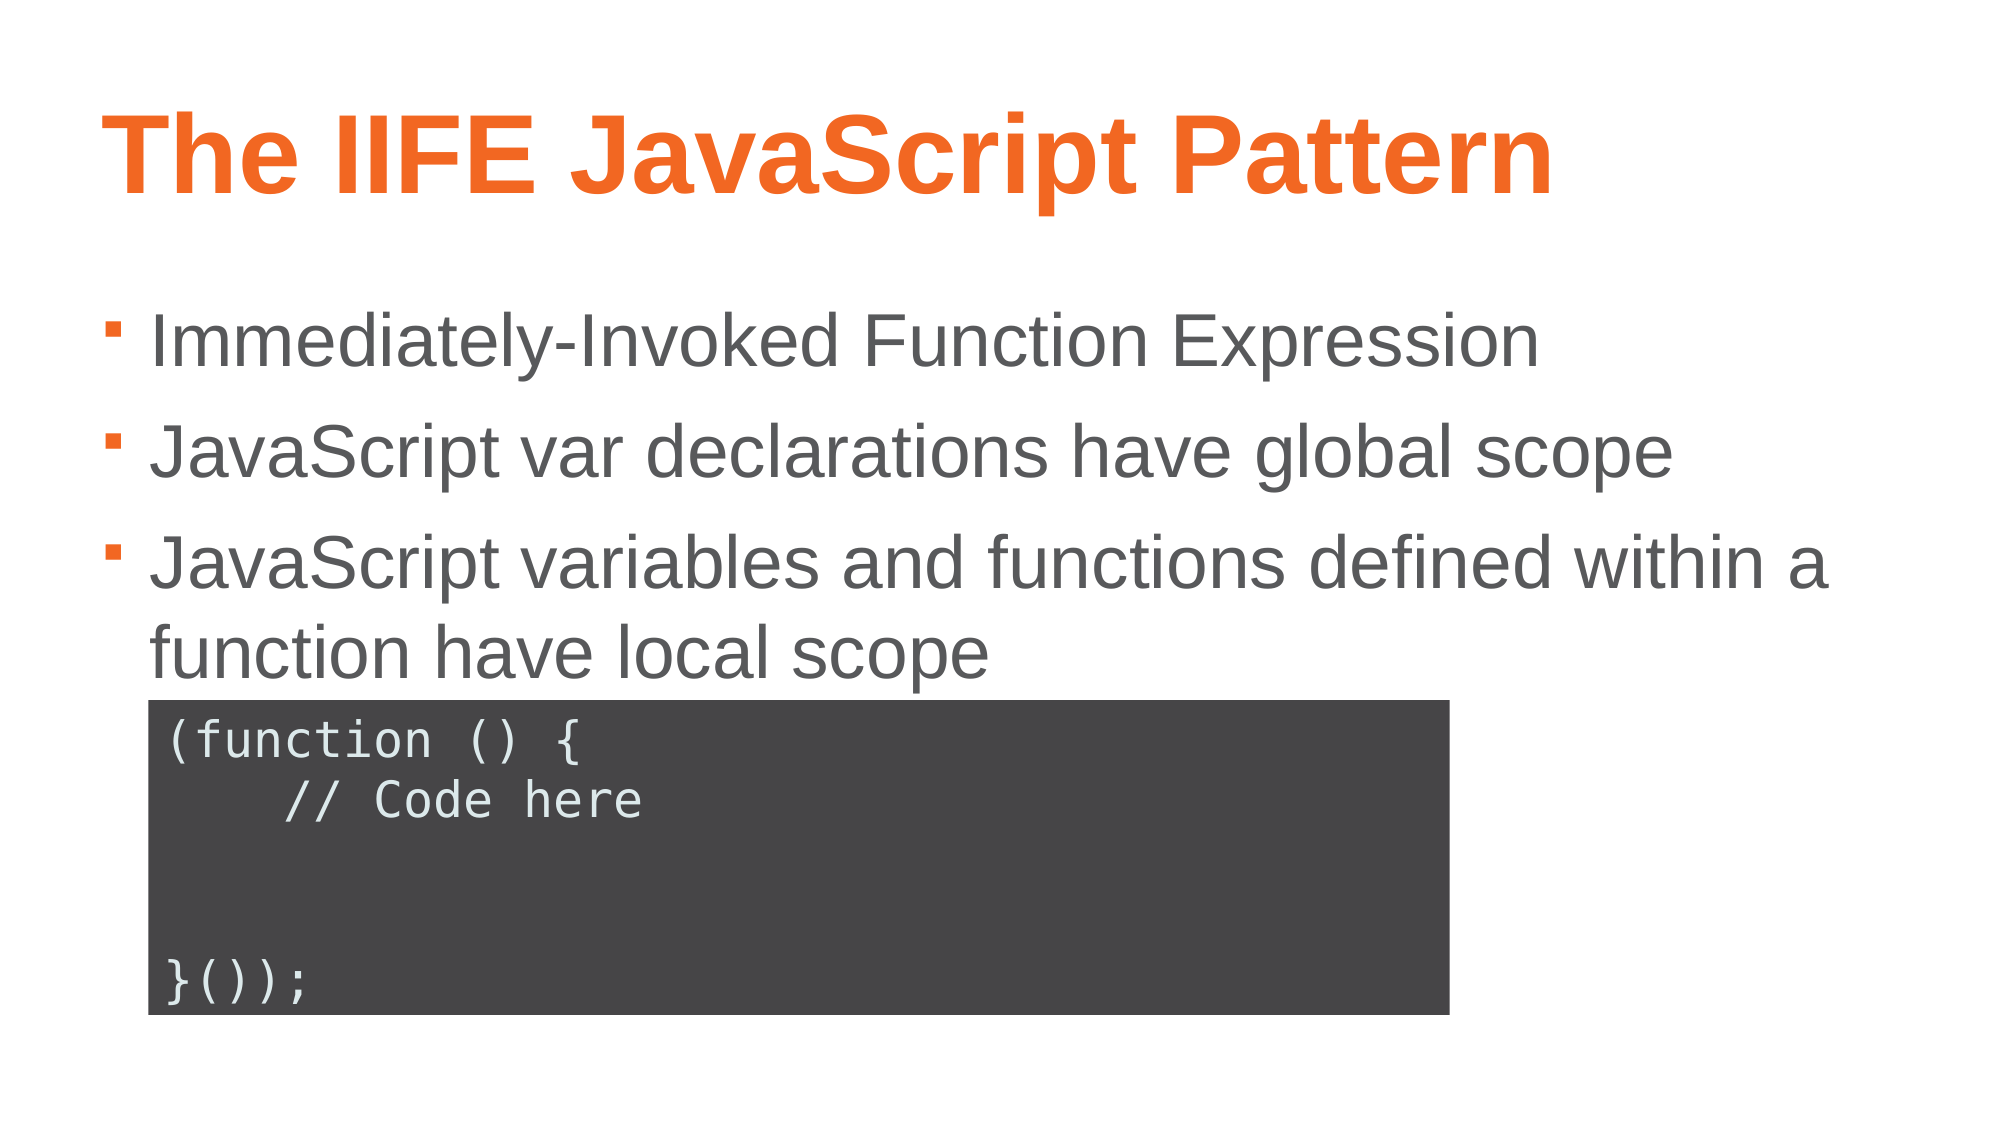

# The IIFE JavaScript Pattern
Immediately-Invoked Function Expression
JavaScript var declarations have global scope
JavaScript variables and functions defined within a function have local scope

(function () {
    // Code here

}());